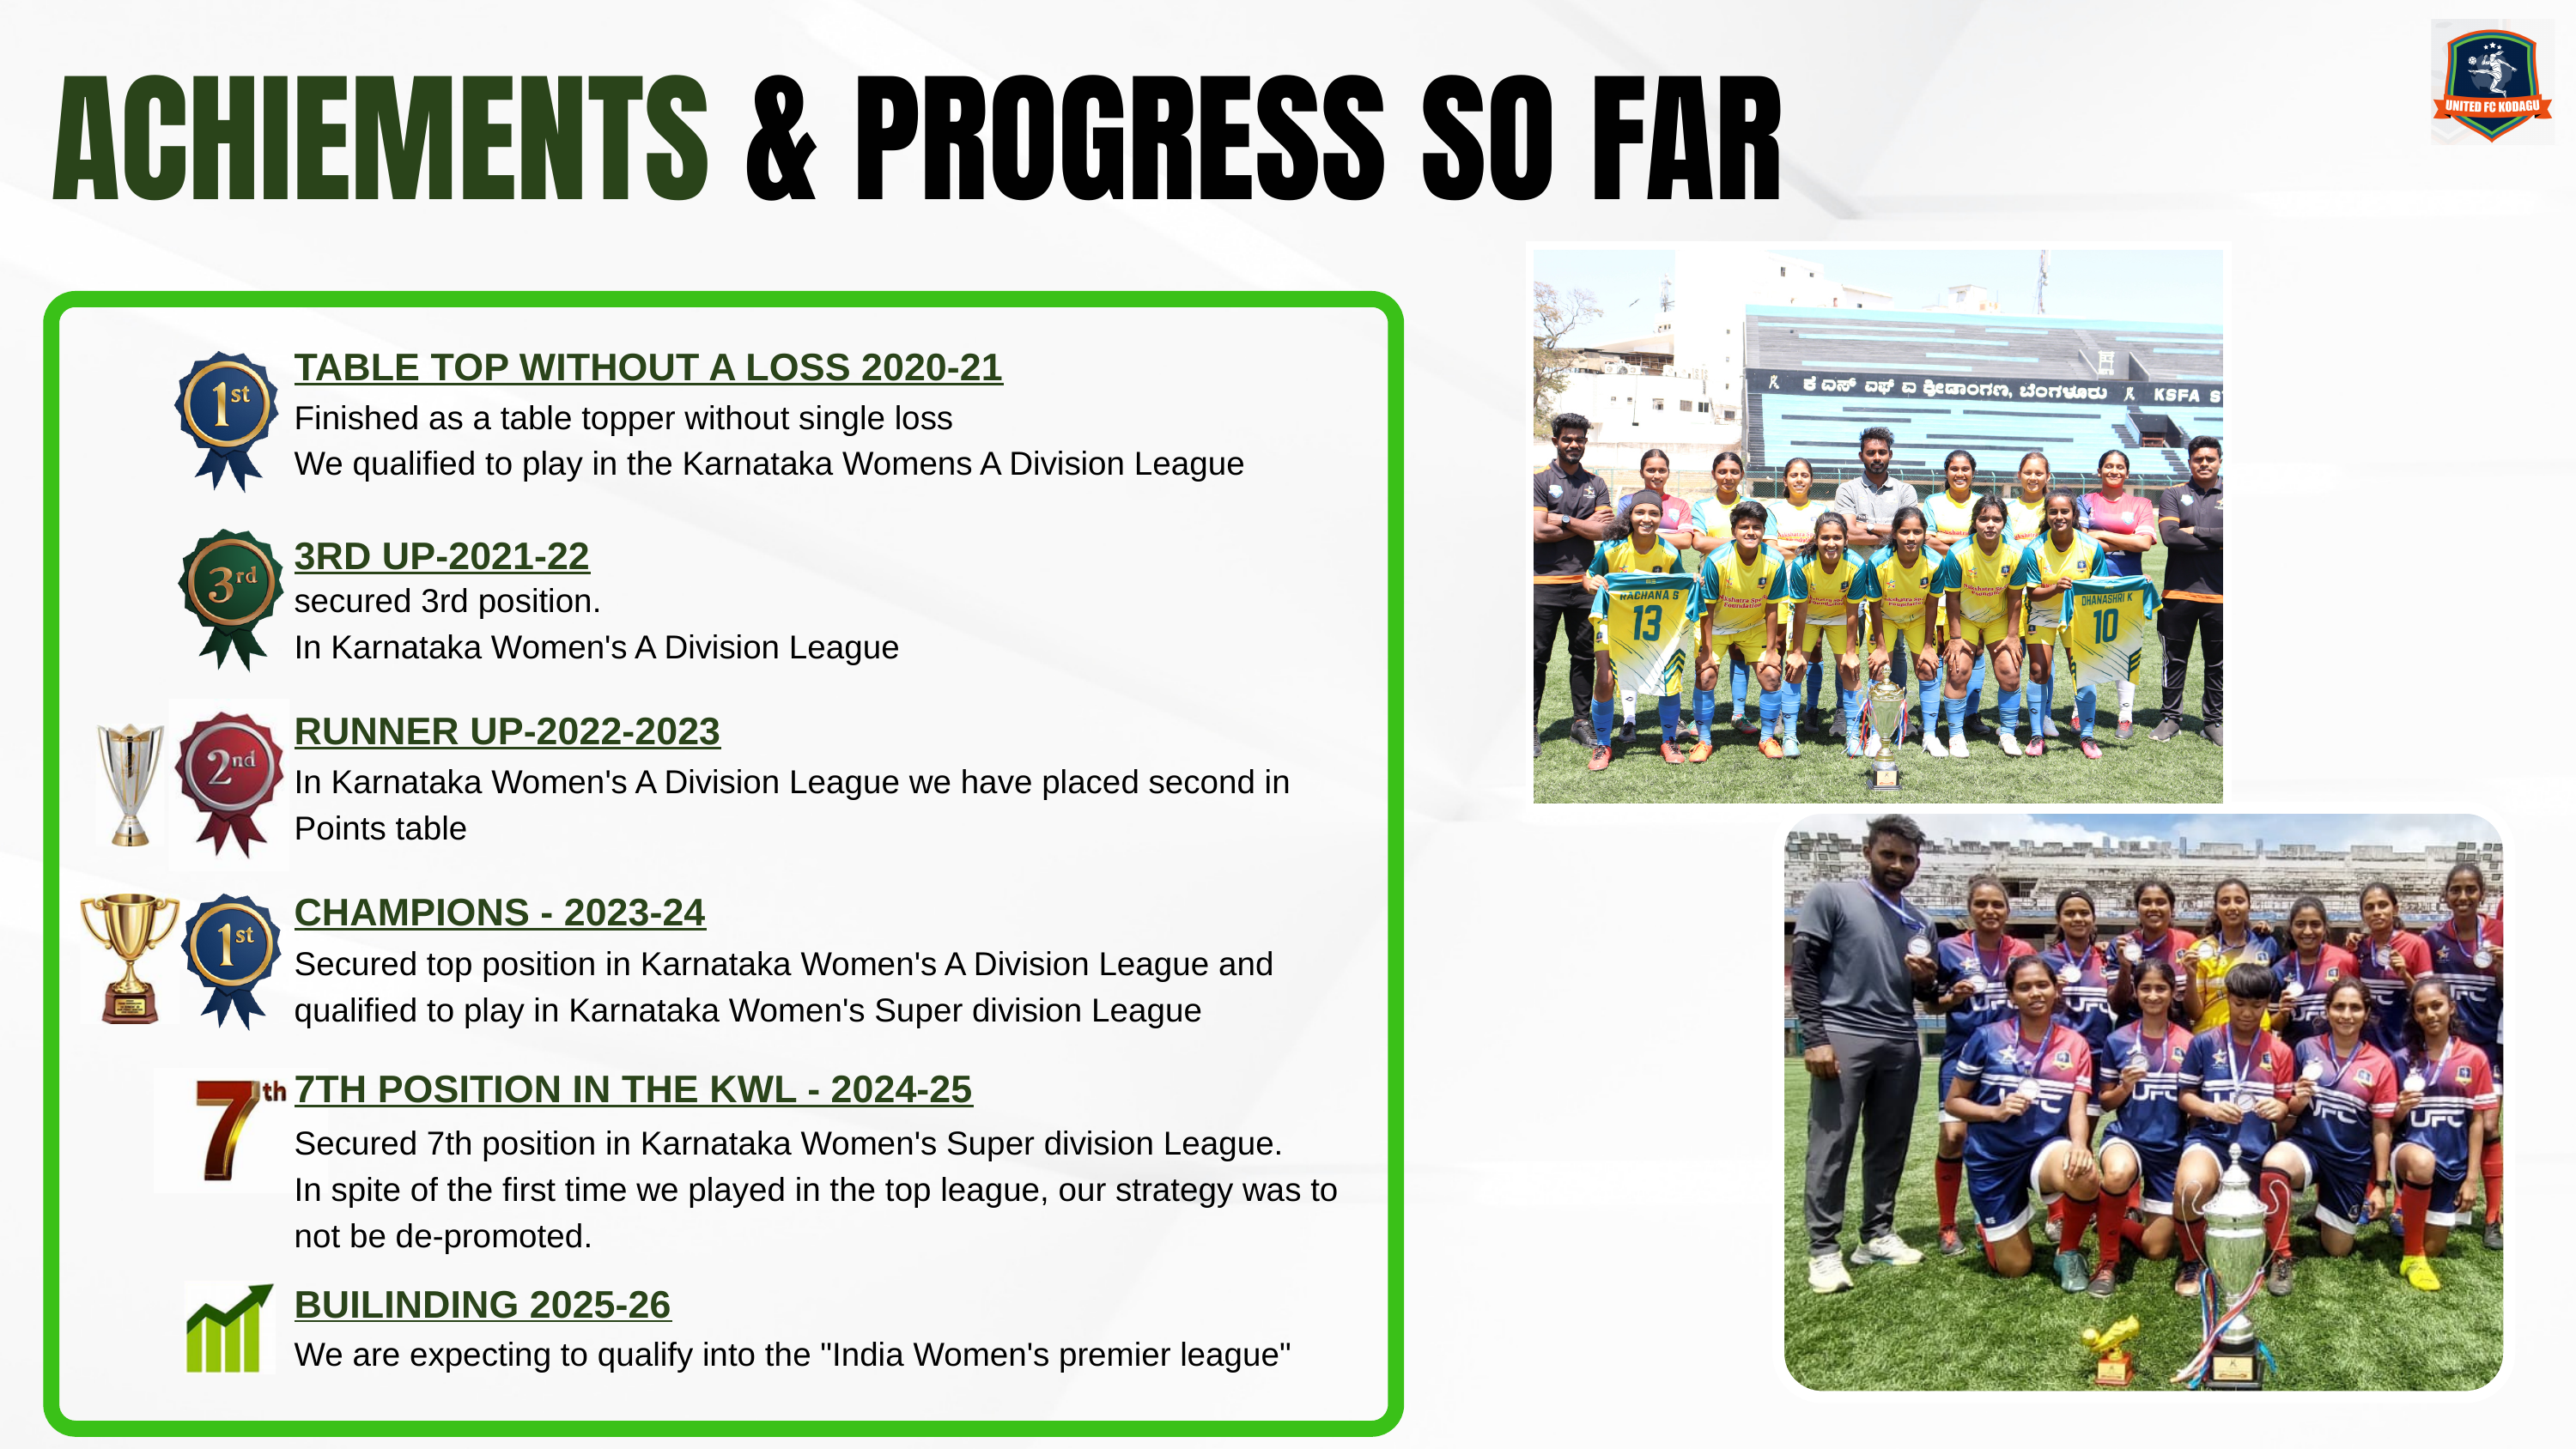

ACHIEMENTS & PROGRESS SO FAR

TABLE TOP WITHOUT A LOSS 2020-21
Finished as a table topper without single loss
We qualified to play in the Karnataka Womens A Division League

3RD UP-2021-22
secured 3rd position.
In Karnataka Women's A Division League

RUNNER UP-2022-2023

In Karnataka Women's A Division League we have placed second in Points table

CHAMPIONS - 2023-24
Secured top position in Karnataka Women's A Division League and qualified to play in Karnataka Women's Super division League

7TH POSITION IN THE KWL - 2024-25
Secured 7th position in Karnataka Women's Super division League.
In spite of the first time we played in the top league, our strategy was to not be de-promoted.

BUILINDING 2025-26
We are expecting to qualify into the "India Women's premier league"